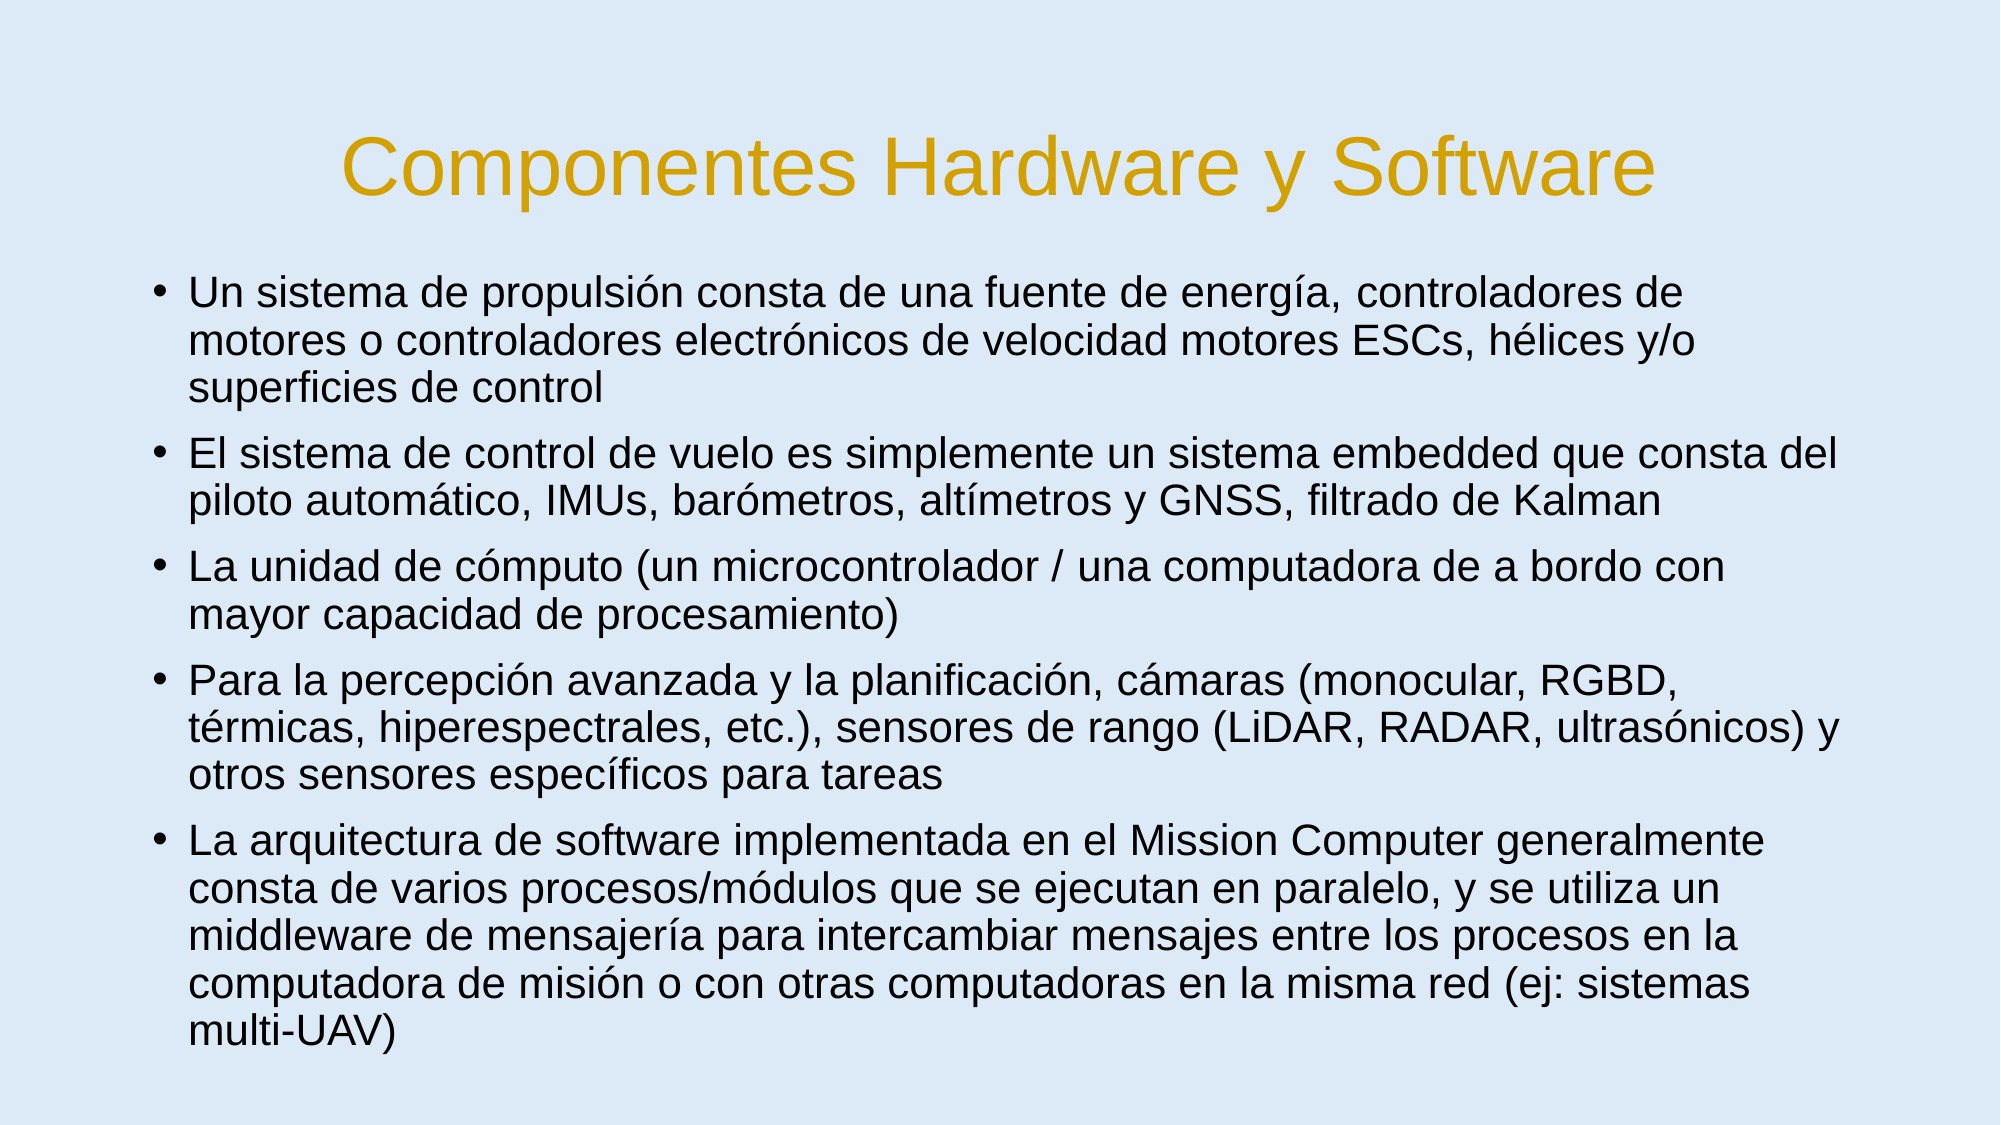

# Componentes Hardware y Software
Un sistema de propulsión consta de una fuente de energía, controladores de motores o controladores electrónicos de velocidad motores ESCs, hélices y/o superficies de control
El sistema de control de vuelo es simplemente un sistema embedded que consta del piloto automático, IMUs, barómetros, altímetros y GNSS, filtrado de Kalman
La unidad de cómputo (un microcontrolador / una computadora de a bordo con mayor capacidad de procesamiento)
Para la percepción avanzada y la planificación, cámaras (monocular, RGBD, térmicas, hiperespectrales, etc.), sensores de rango (LiDAR, RADAR, ultrasónicos) y otros sensores específicos para tareas
La arquitectura de software implementada en el Mission Computer generalmente consta de varios procesos/módulos que se ejecutan en paralelo, y se utiliza un middleware de mensajería para intercambiar mensajes entre los procesos en la computadora de misión o con otras computadoras en la misma red (ej: sistemas multi-UAV)